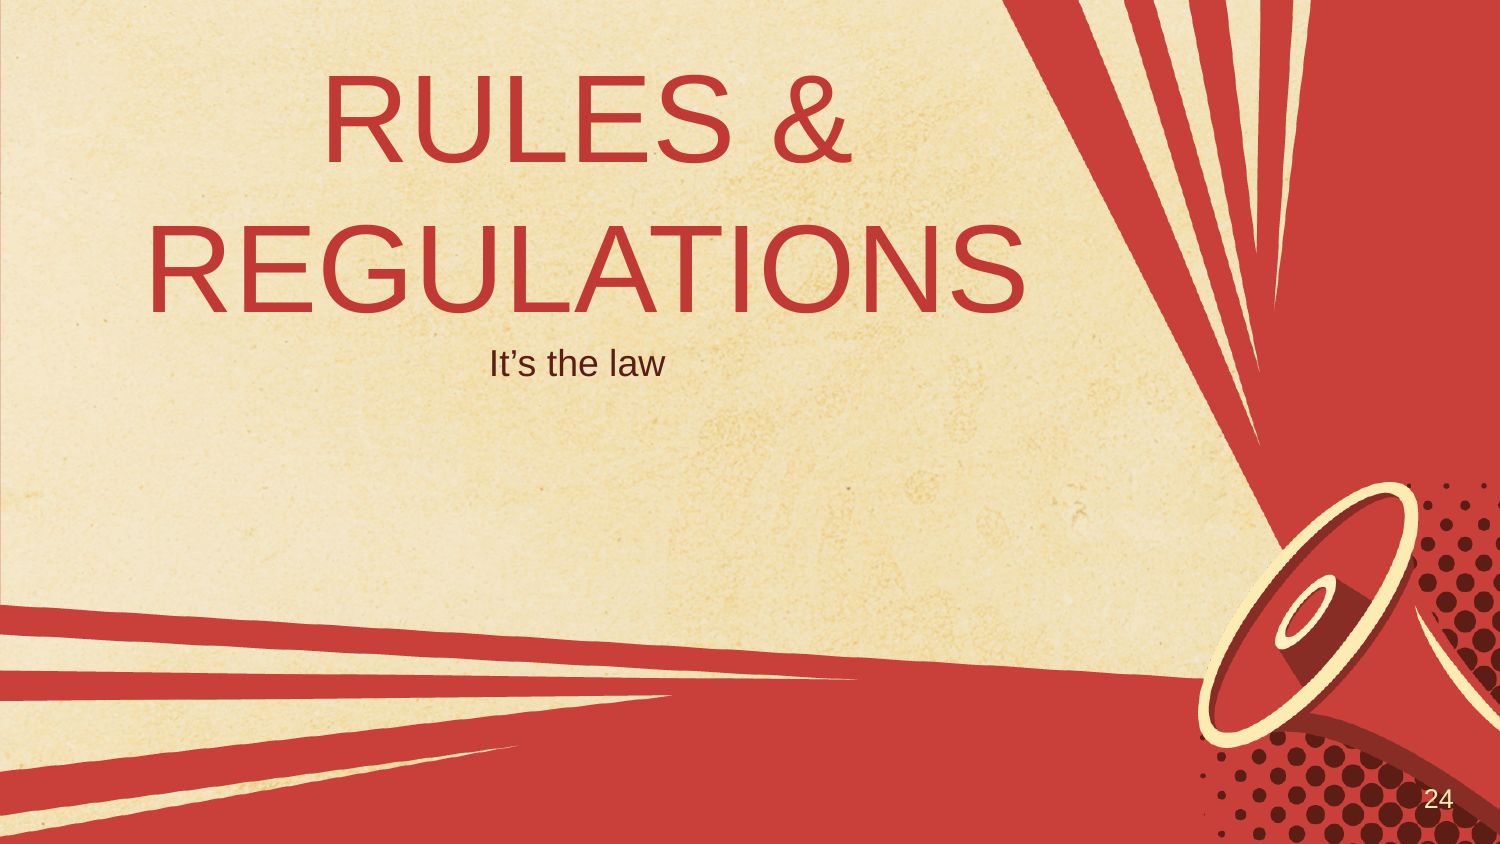

# RULES & REGULATIONS
It’s the law
24